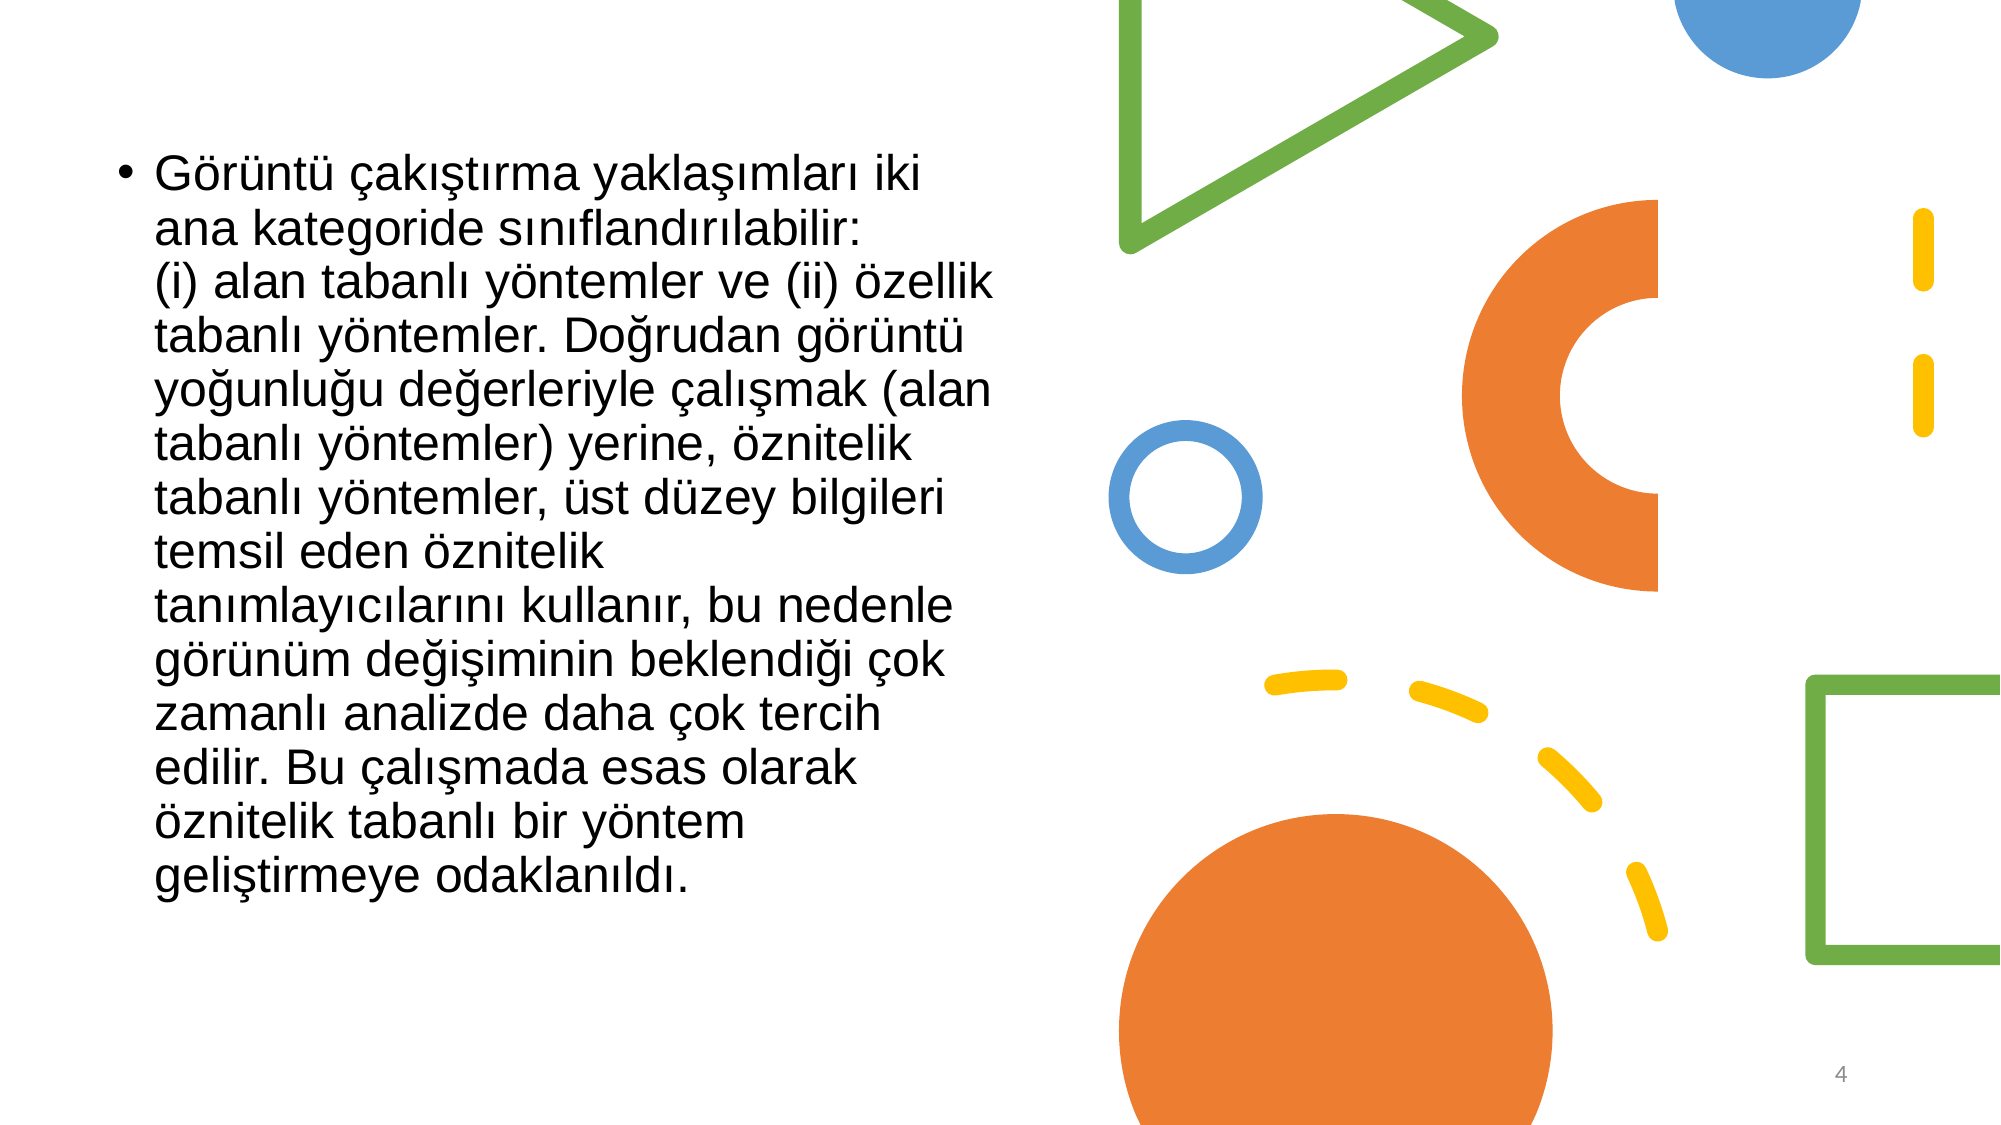

Görüntü çakıştırma yaklaşımları iki ana kategoride sınıflandırılabilir: (i) alan tabanlı yöntemler ve (ii) özellik tabanlı yöntemler. Doğrudan görüntü yoğunluğu değerleriyle çalışmak (alan tabanlı yöntemler) yerine, öznitelik tabanlı yöntemler, üst düzey bilgileri temsil eden öznitelik tanımlayıcılarını kullanır, bu nedenle görünüm değişiminin beklendiği çok zamanlı analizde daha çok tercih edilir. Bu çalışmada esas olarak öznitelik tabanlı bir yöntem geliştirmeye odaklanıldı.

4